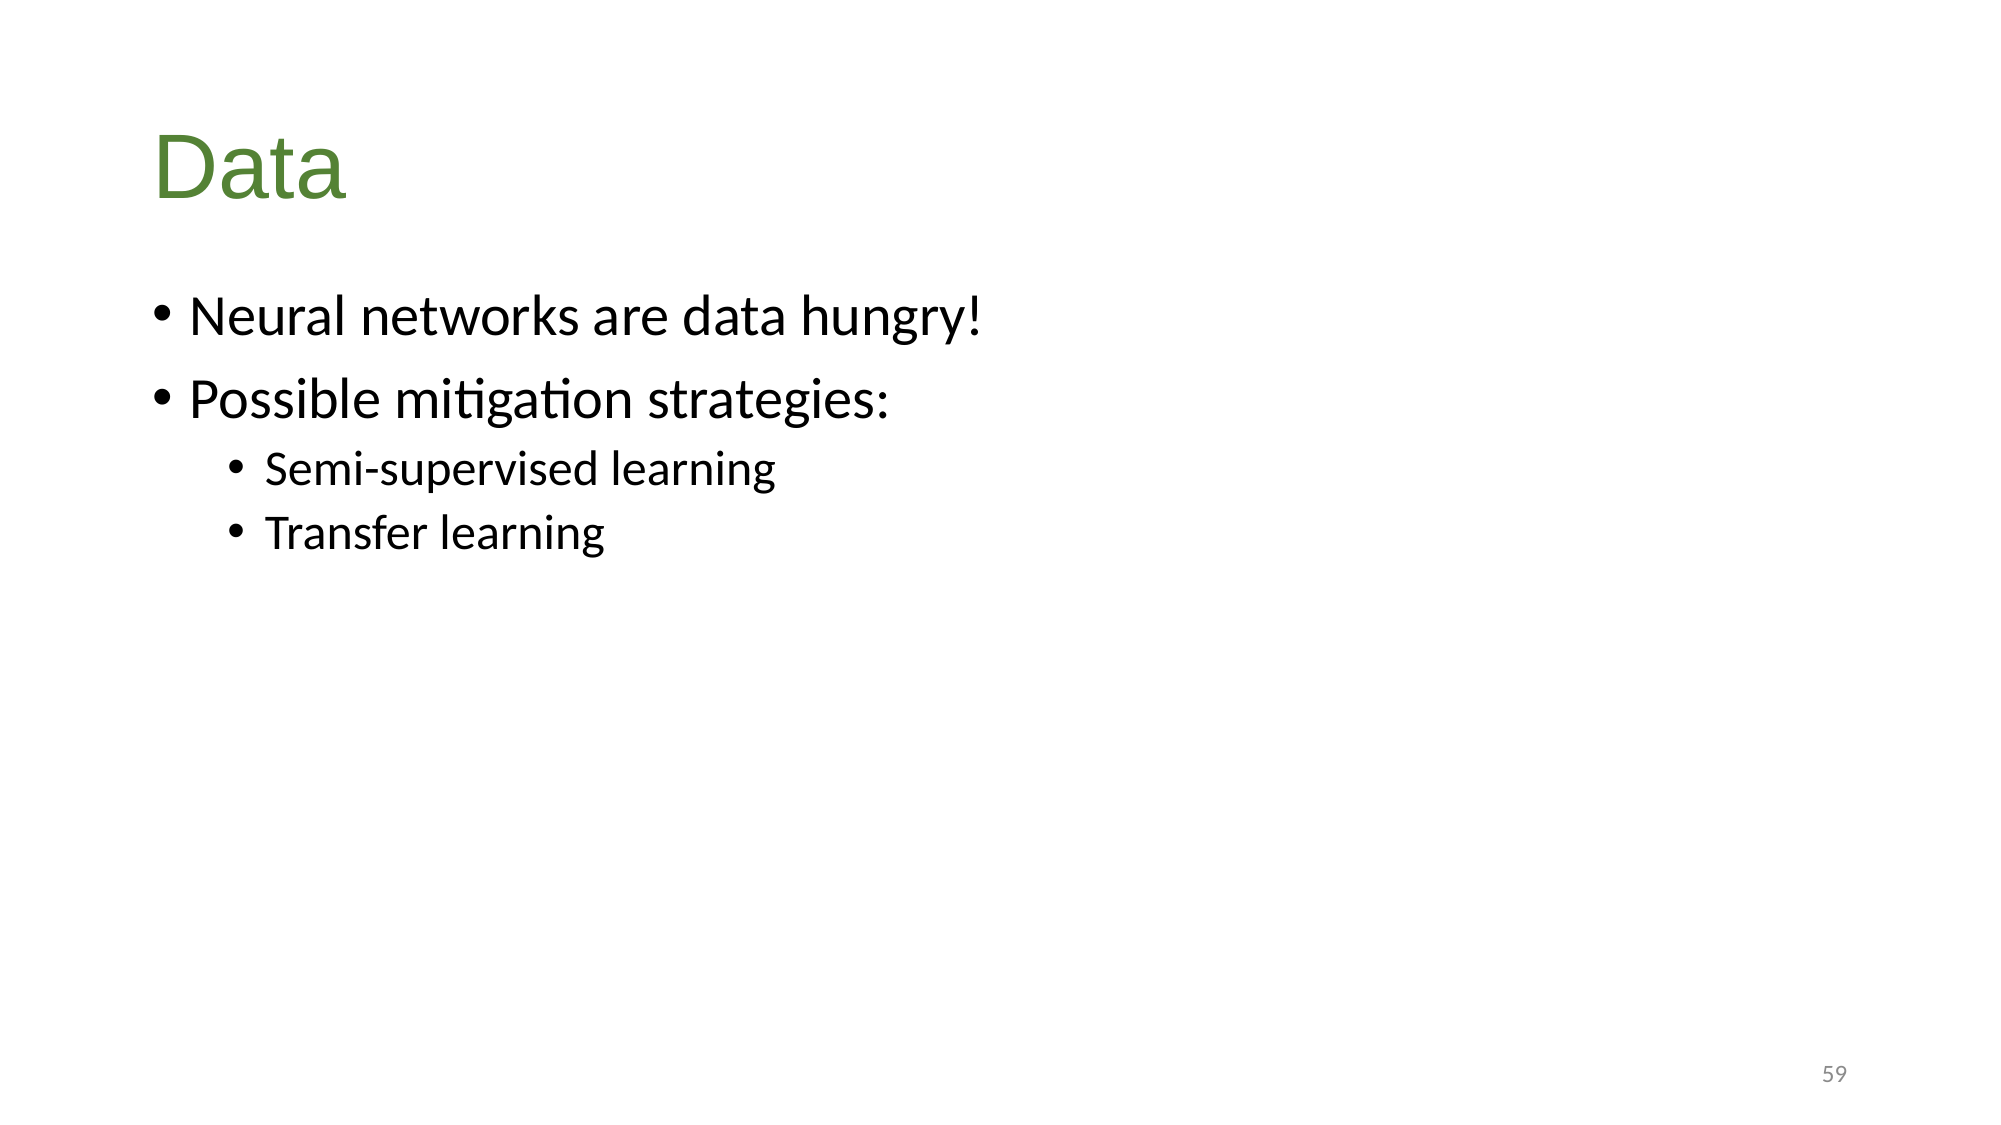

# Data
Neural networks are data hungry!
Possible mitigation strategies:
Semi-supervised learning
Transfer learning

59